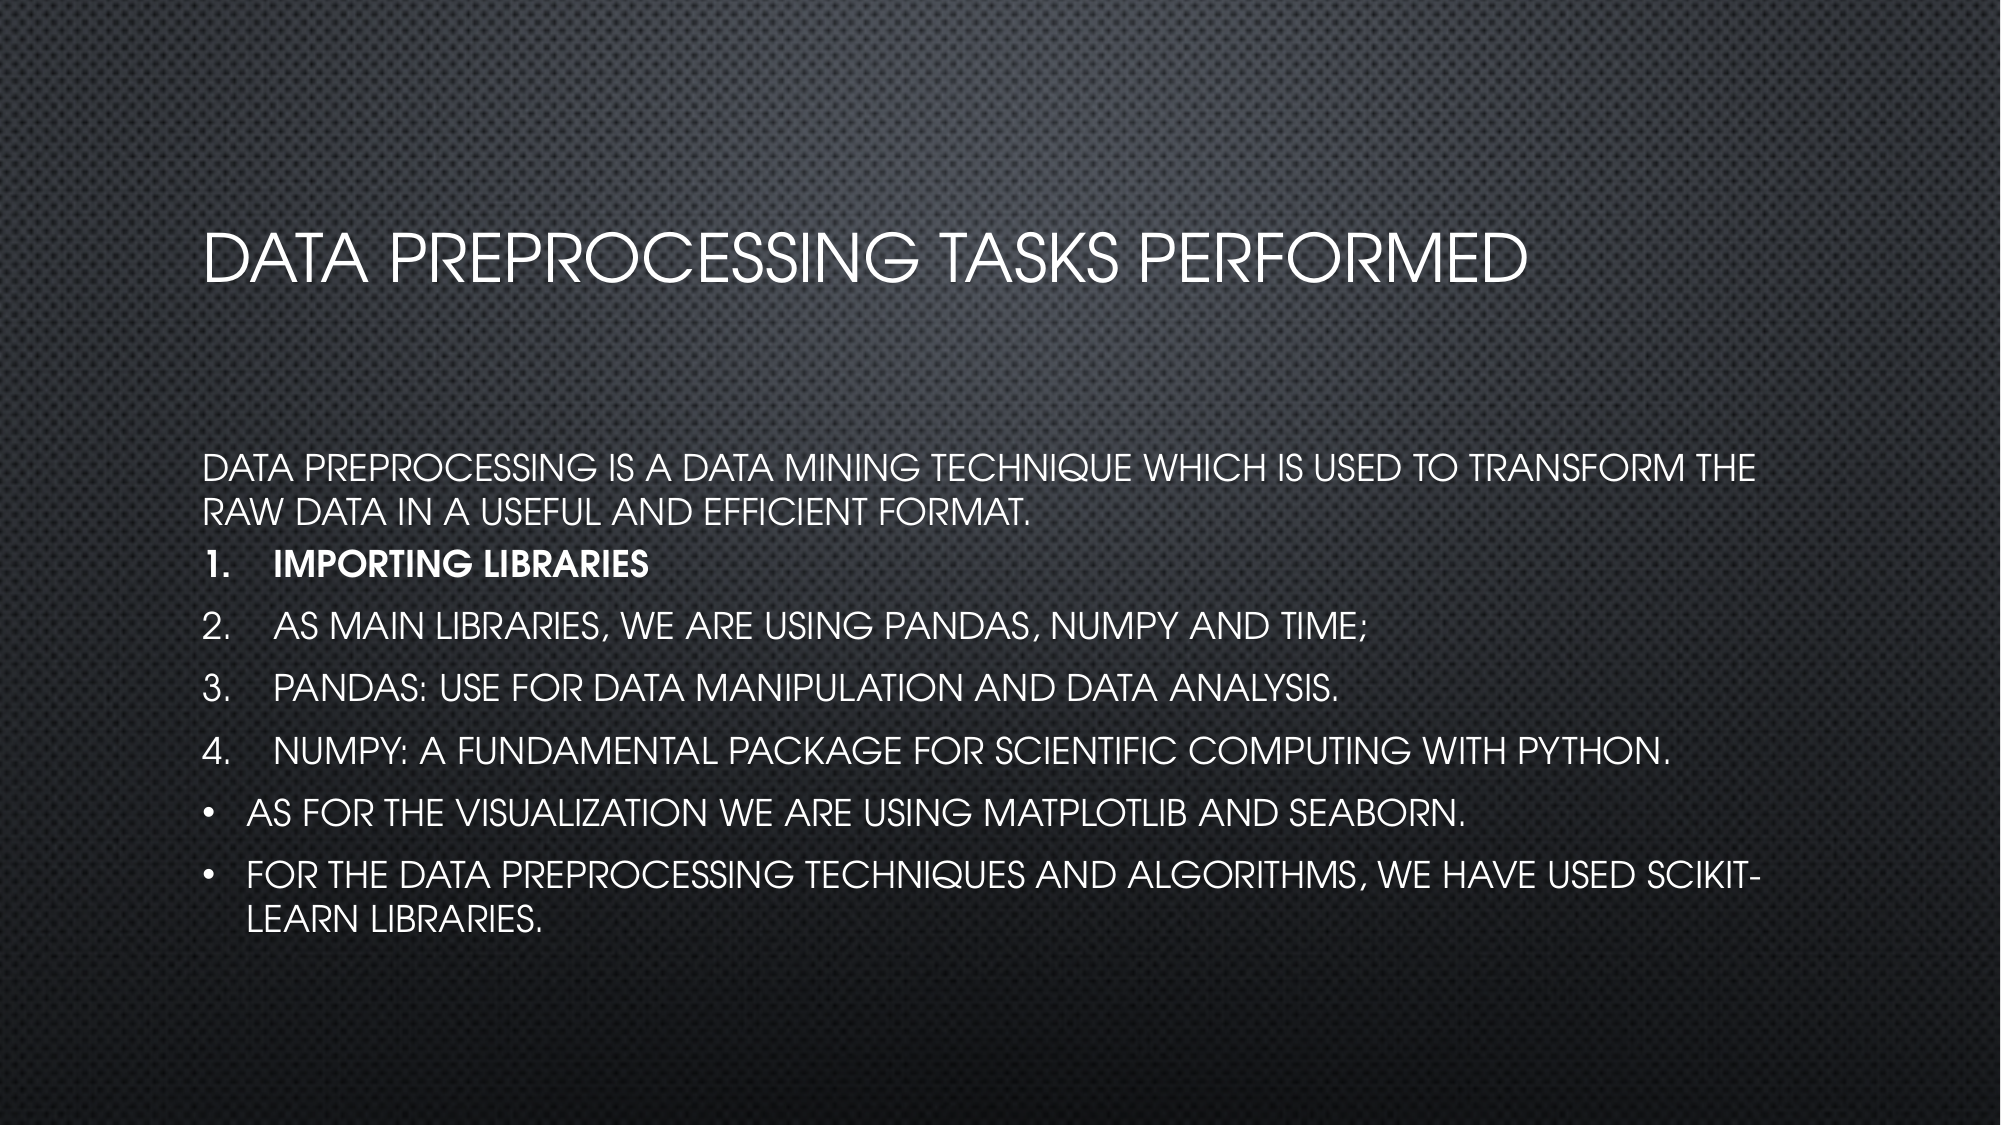

# Data preprocessing Tasks performed
Data preprocessing is a data mining technique which is used to transform the raw data in a useful and efficient format.
Importing libraries
As main libraries, We are using Pandas, Numpy and time;
Pandas: Use for data manipulation and data analysis.
Numpy: a fundamental package for scientific computing with Python.
As for the visualization We are using Matplotlib and Seaborn.
For the data preprocessing techniques and algorithms, we have used Scikit-learn libraries.